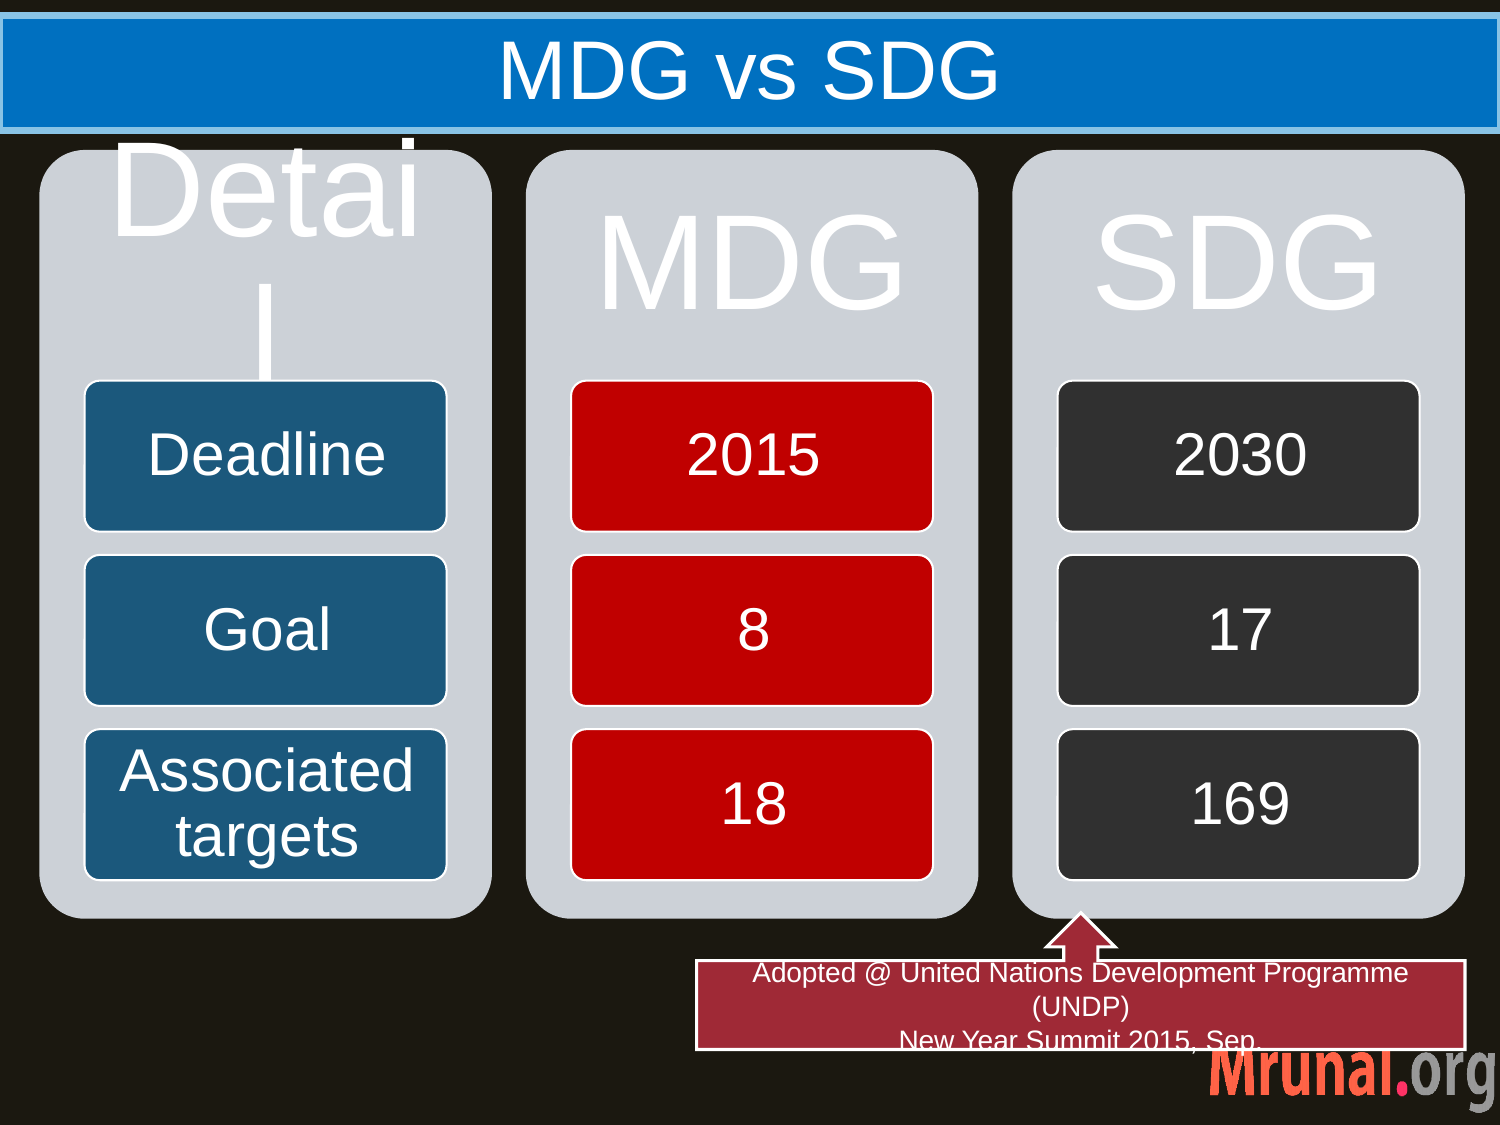

# MDG vs SDG
Detail
Deadline
Goal
Associated targets
MDG
2015
8
18
SDG
2030
17
169
Adopted @ United Nations Development Programme (UNDP)
New Year Summit 2015, Sep.